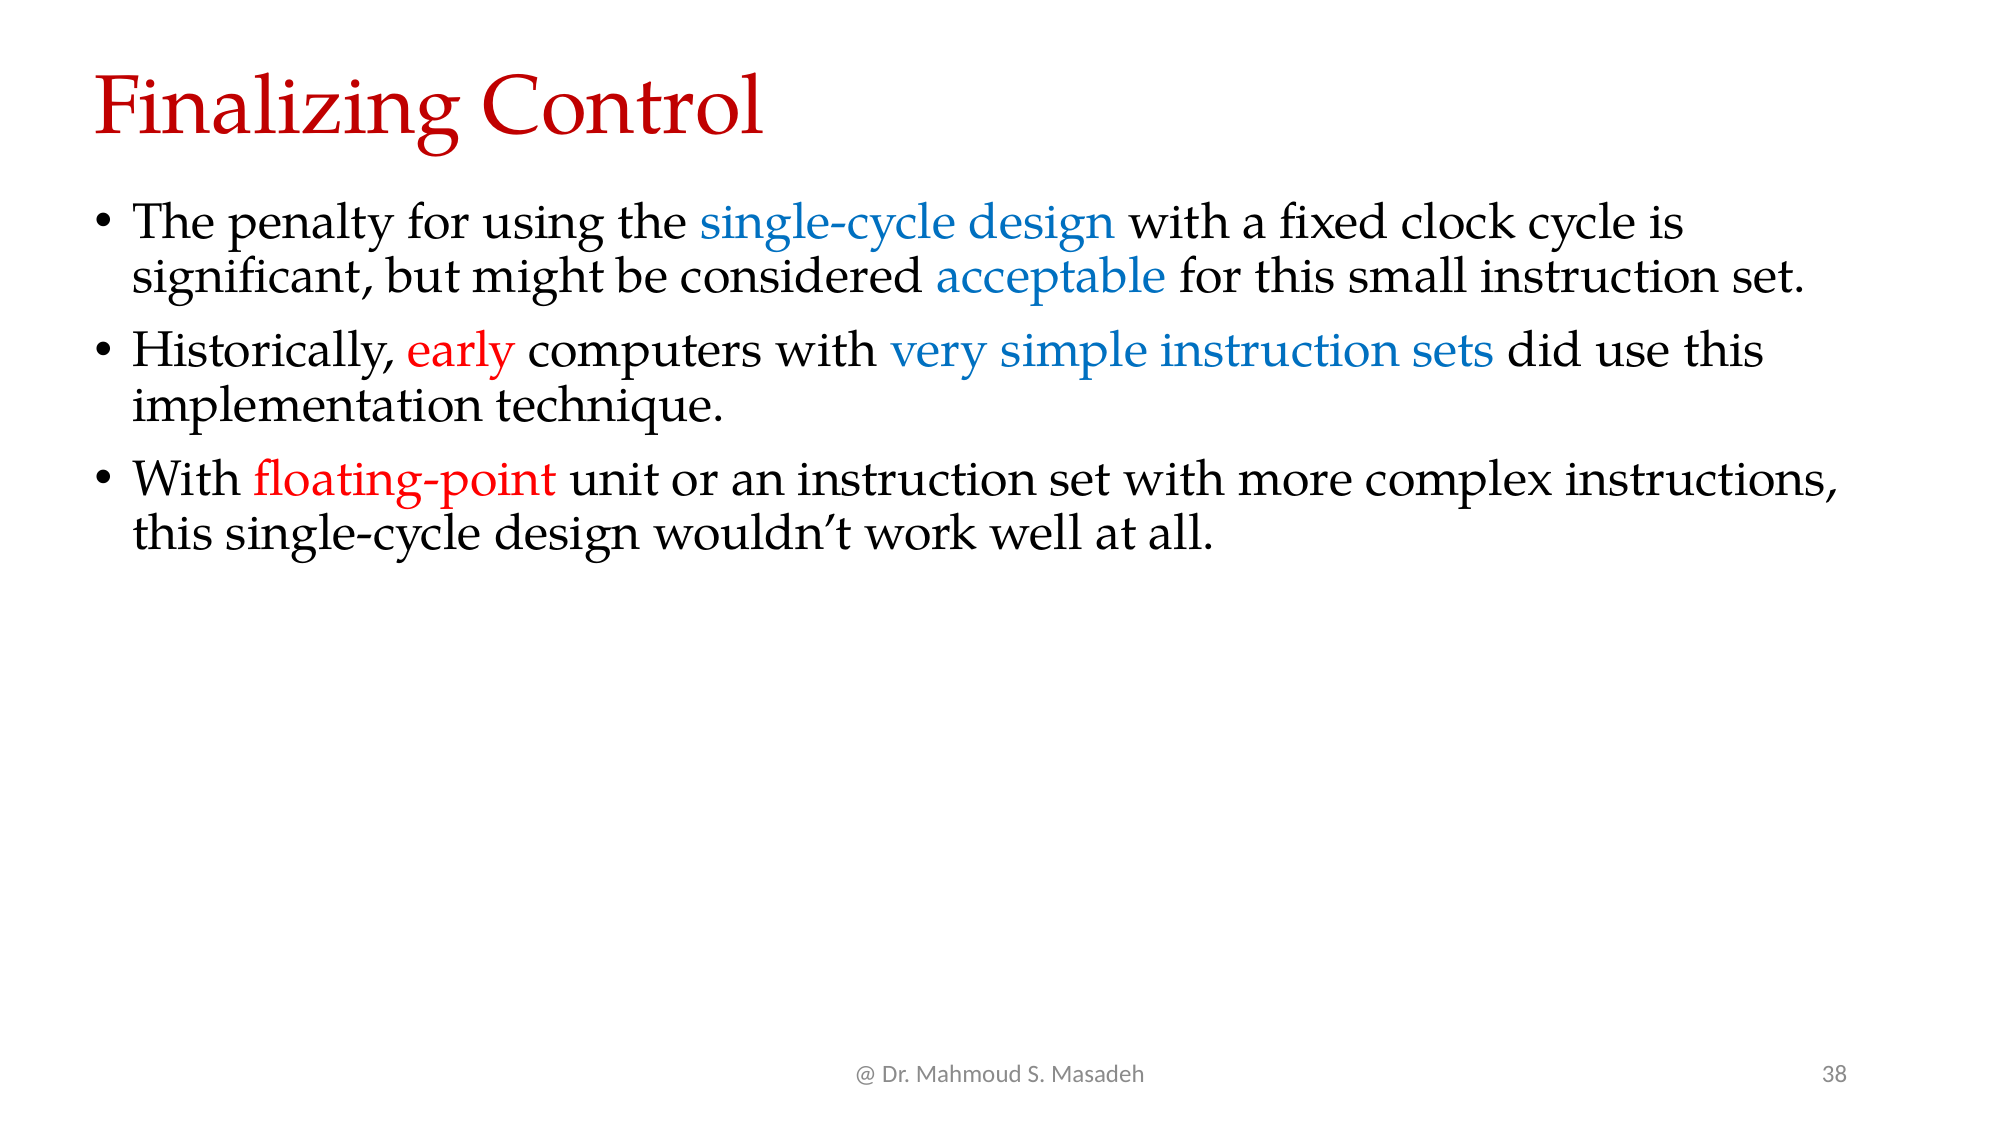

# Finalizing Control
The penalty for using the single-cycle design with a fixed clock cycle is significant, but might be considered acceptable for this small instruction set.
Historically, early computers with very simple instruction sets did use this implementation technique.
With floating-point unit or an instruction set with more complex instructions, this single-cycle design wouldn’t work well at all.

@ Dr. Mahmoud S. Masadeh
38